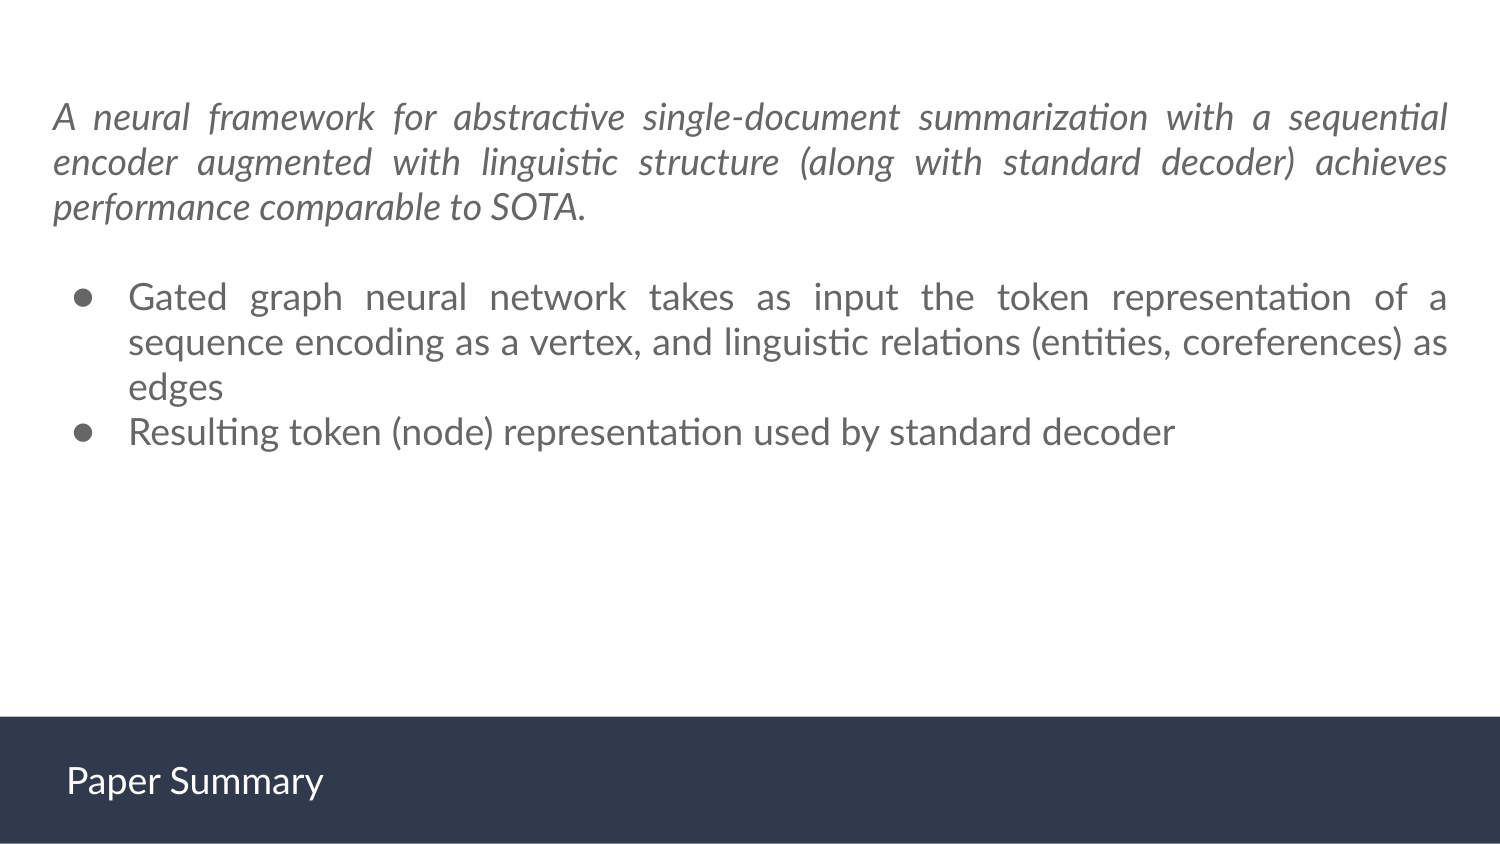

A neural framework for abstractive single-document summarization with a sequential encoder augmented with linguistic structure (along with standard decoder) achieves performance comparable to SOTA.

Gated graph neural network takes as input the token representation of a sequence encoding as a vertex, and linguistic relations (entities, coreferences) as edges
Resulting token (node) representation used by standard decoder
Paper Summary